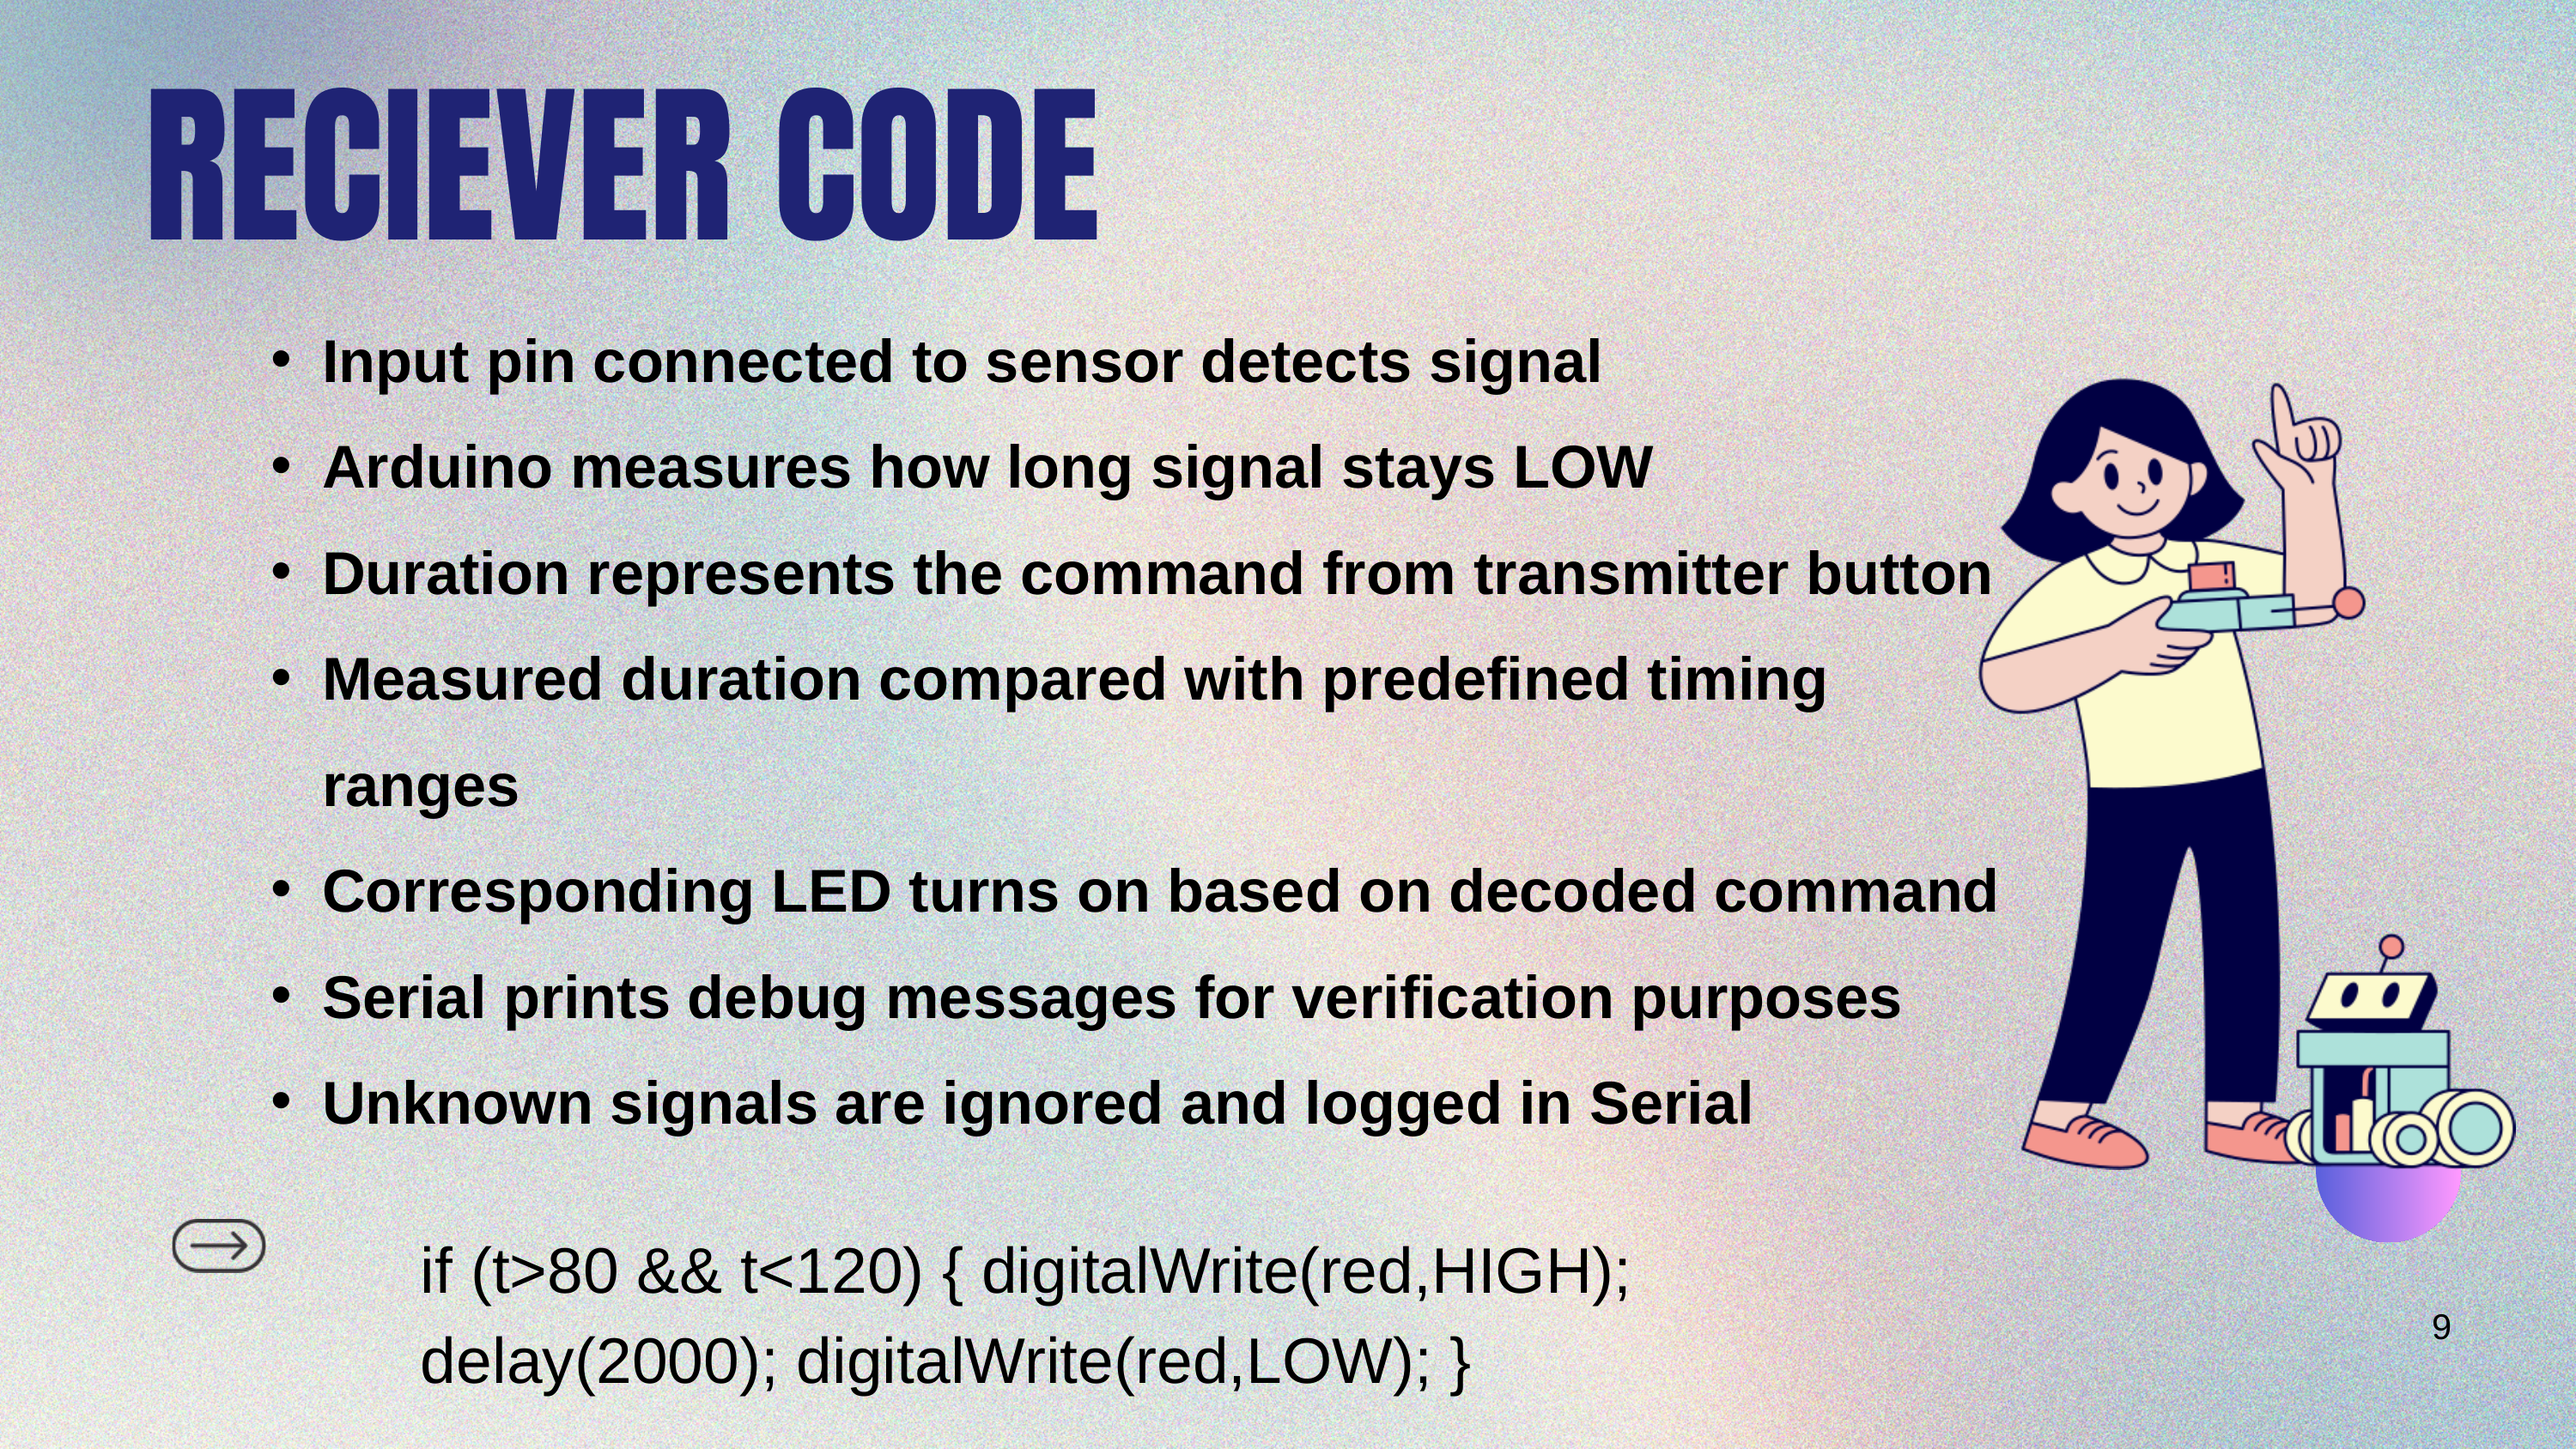

RECIEVER CODE
Input pin connected to sensor detects signal
Arduino measures how long signal stays LOW
Duration represents the command from transmitter button
Measured duration compared with predefined timing ranges
Corresponding LED turns on based on decoded command
Serial prints debug messages for verification purposes
Unknown signals are ignored and logged in Serial

if (t>80 && t<120) { digitalWrite(red,HIGH); delay(2000); digitalWrite(red,LOW); }

9